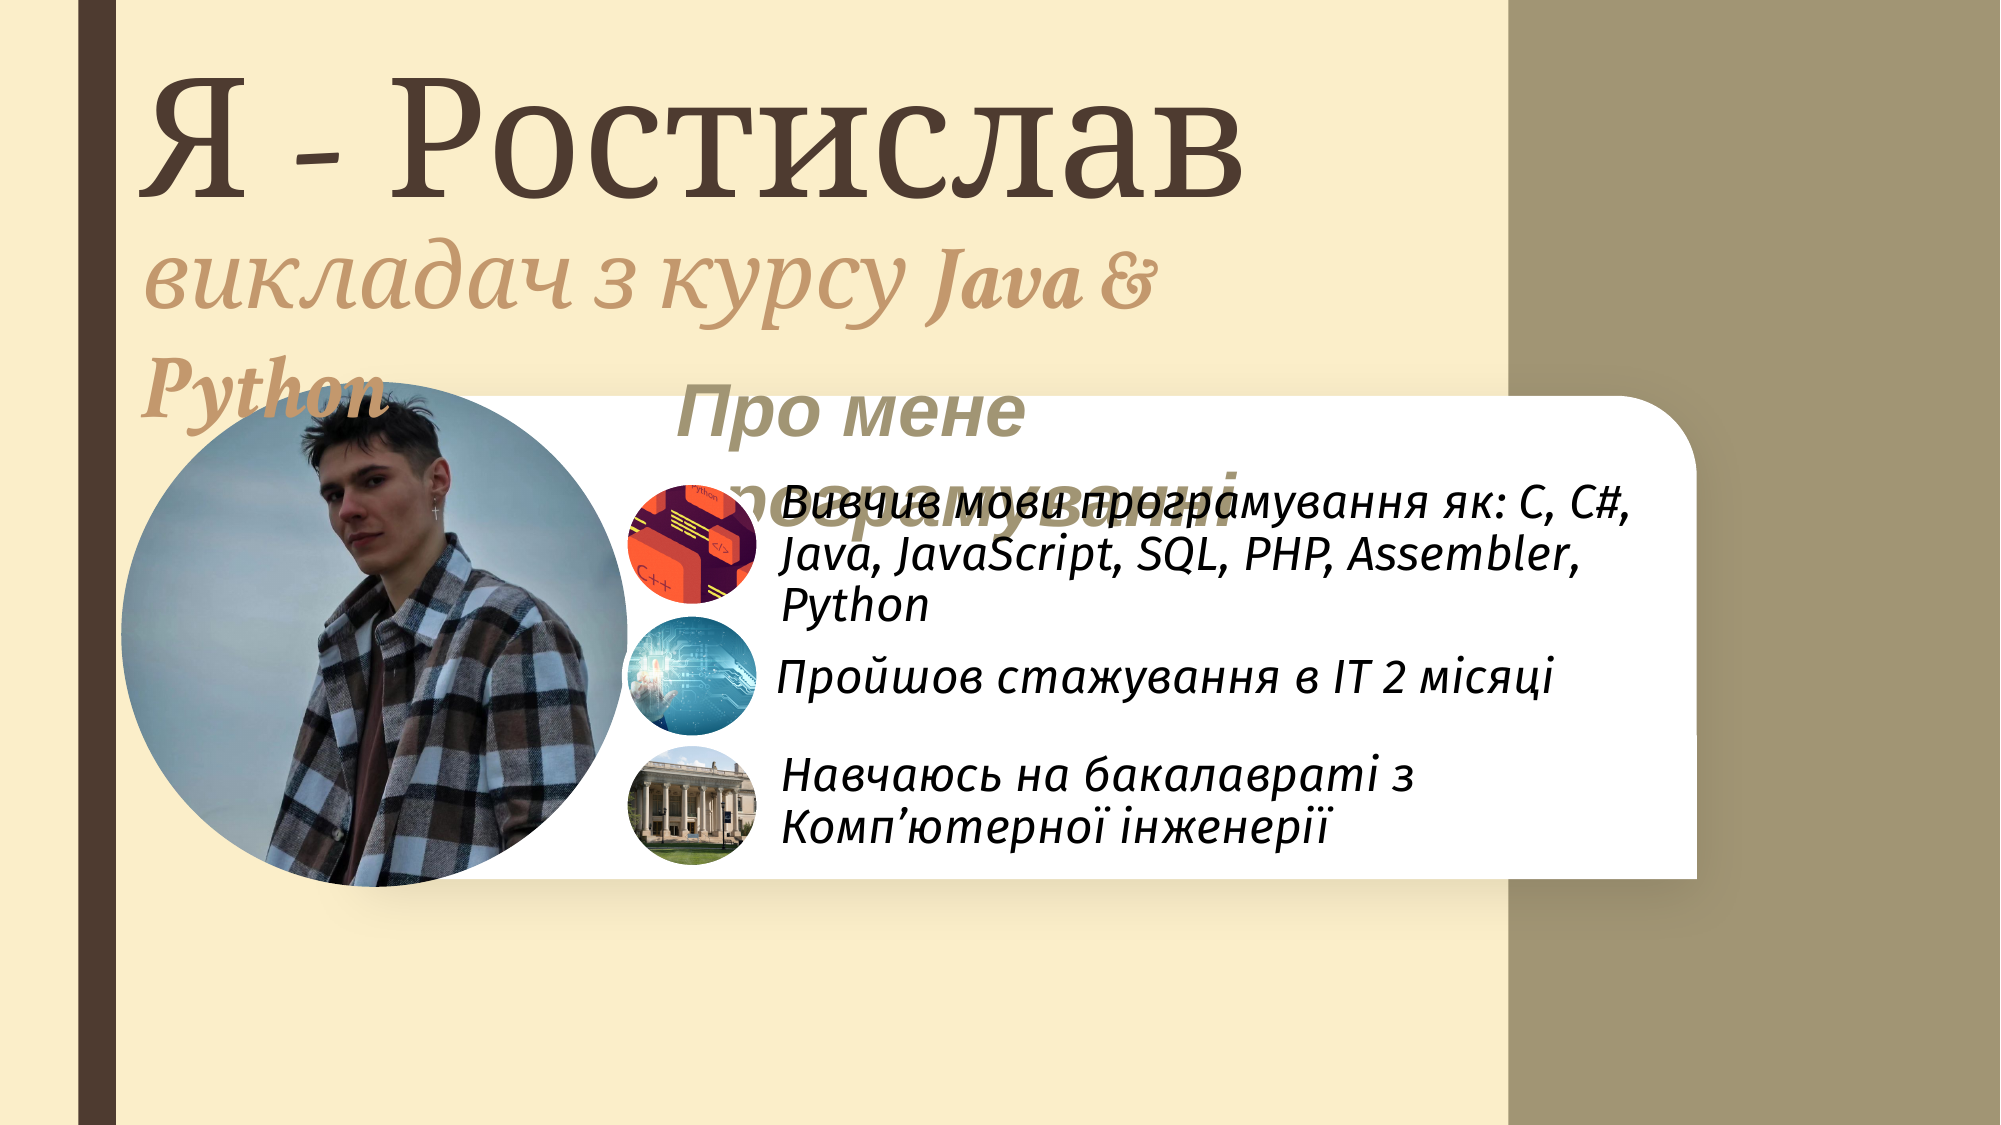

# Я - Ростислав
викладач з курсу Java & Python

Про мене програмуванні
Вивчив мови програмування як: C, C#, Java, JavaScript, SQL, PHP, Assembler, Python

Пройшов стажування в IT 2 місяці

Навчаюсь на бакалавраті з Комп’ютерної інженерії